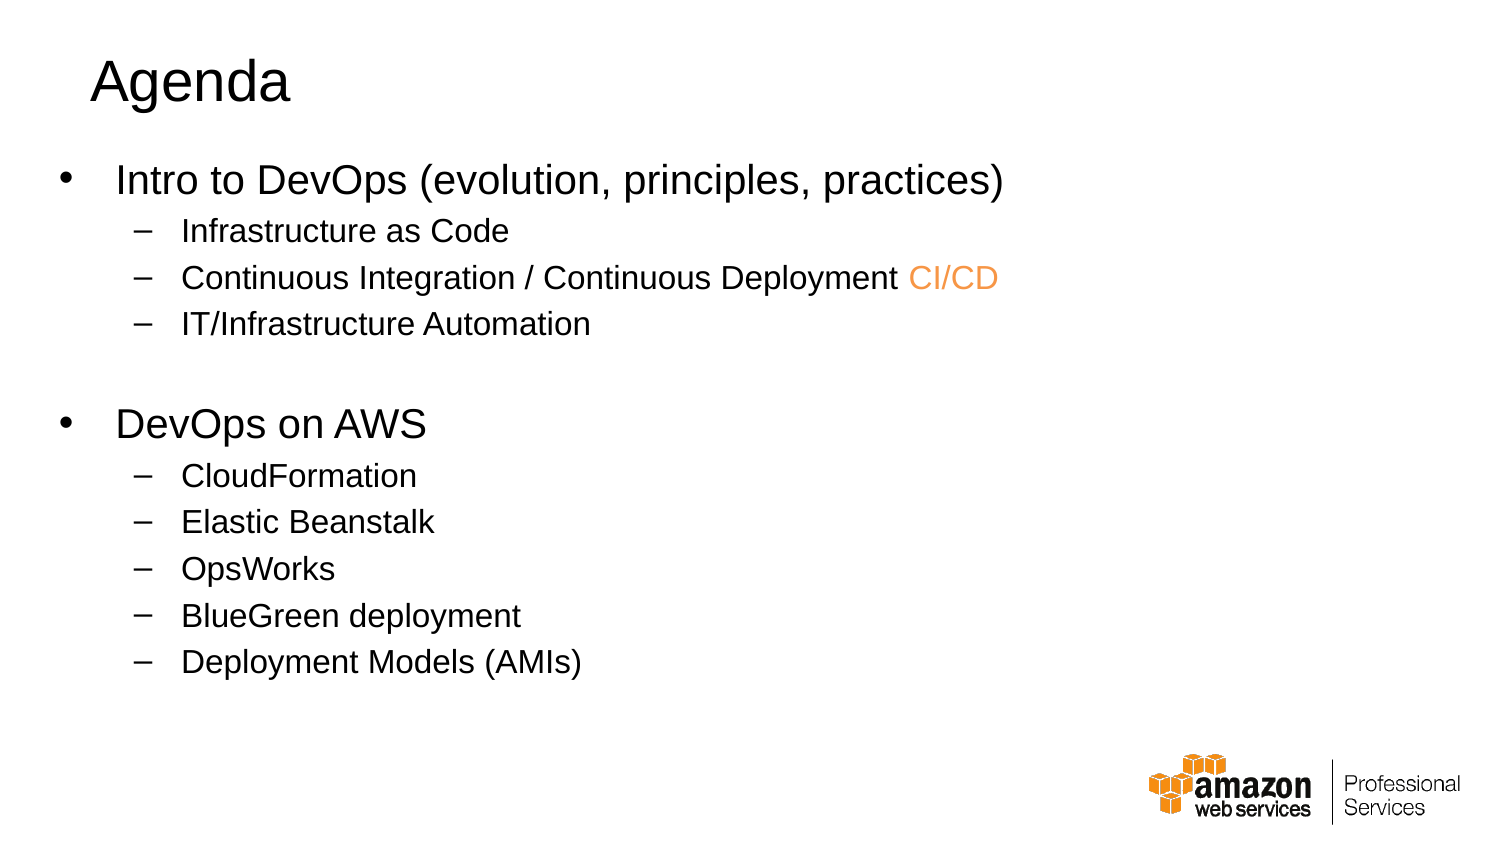

# Agenda
Intro to DevOps (evolution, principles, practices)
Infrastructure as Code
Continuous Integration / Continuous Deployment CI/CD
IT/Infrastructure Automation

DevOps on AWS
CloudFormation
Elastic Beanstalk
OpsWorks
BlueGreen deployment
Deployment Models (AMIs)